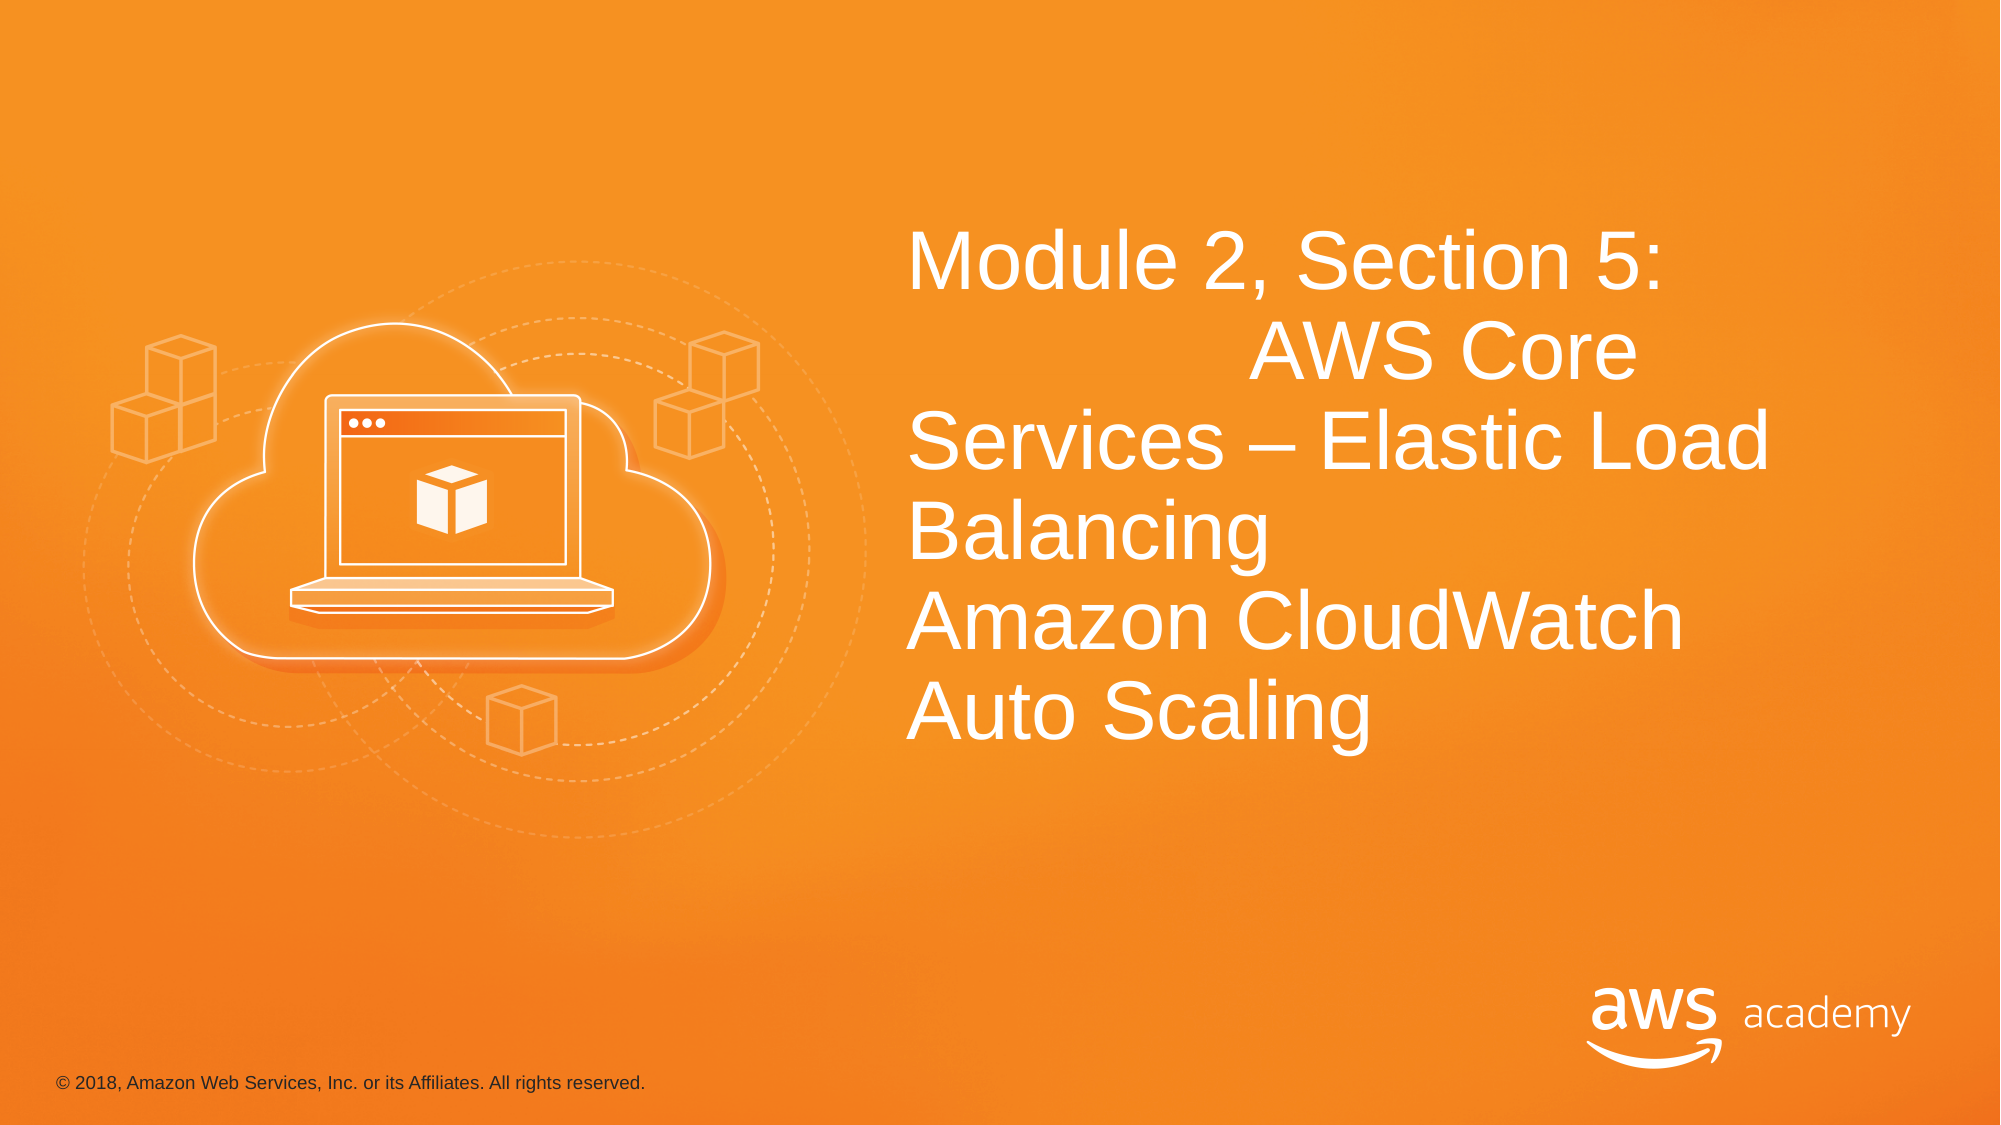

# Module 2, Section 5:                        AWS Core Services – Elastic Load Balancing Amazon CloudWatch Auto Scaling
© 2018, Amazon Web Services, Inc. or its Affiliates. All rights reserved.